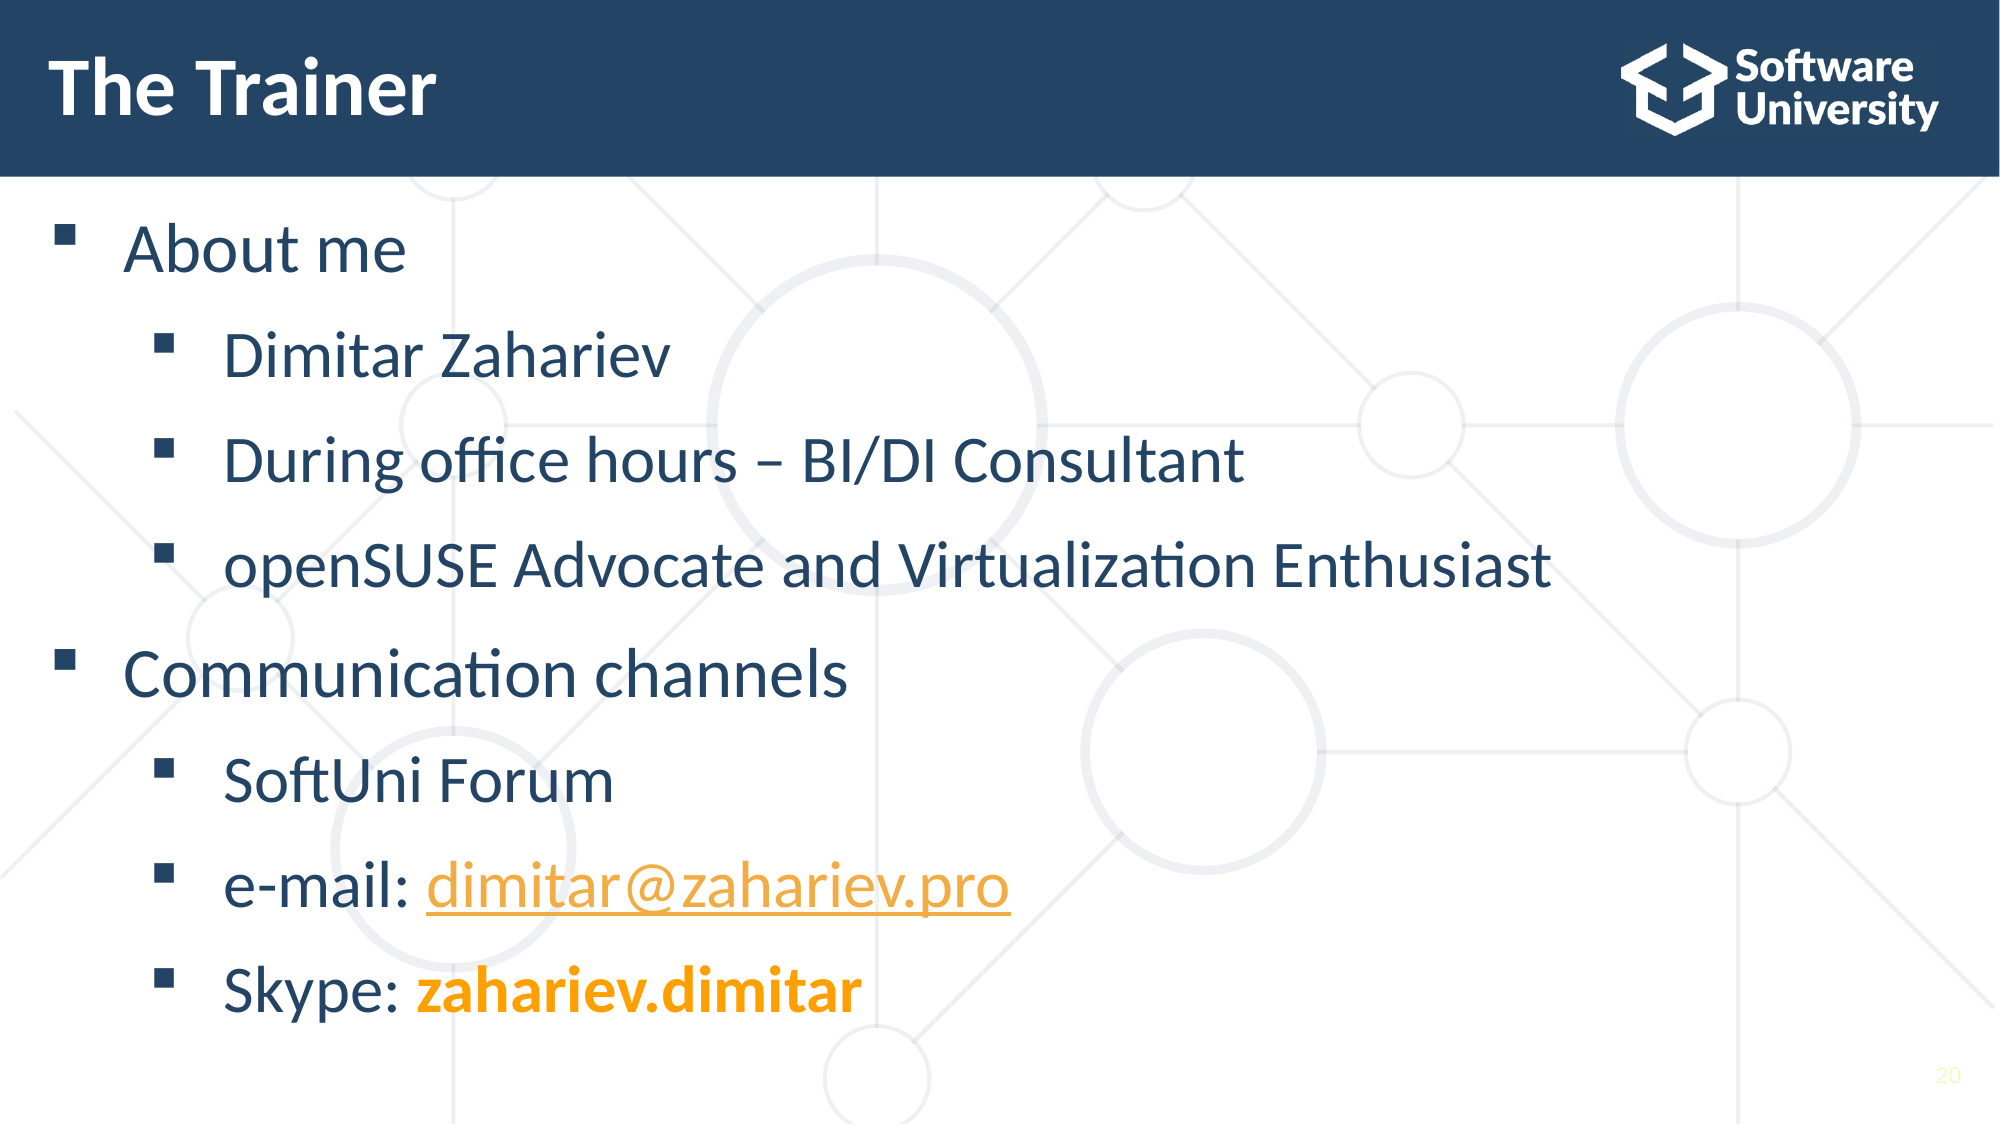

# The Trainer
About me
Dimitar Zahariev
During office hours – BI/DI Consultant
openSUSE Advocate and Virtualization Enthusiast
Communication channels
SoftUni Forum
e-mail: dimitar@zahariev.pro
Skype: zahariev.dimitar
20